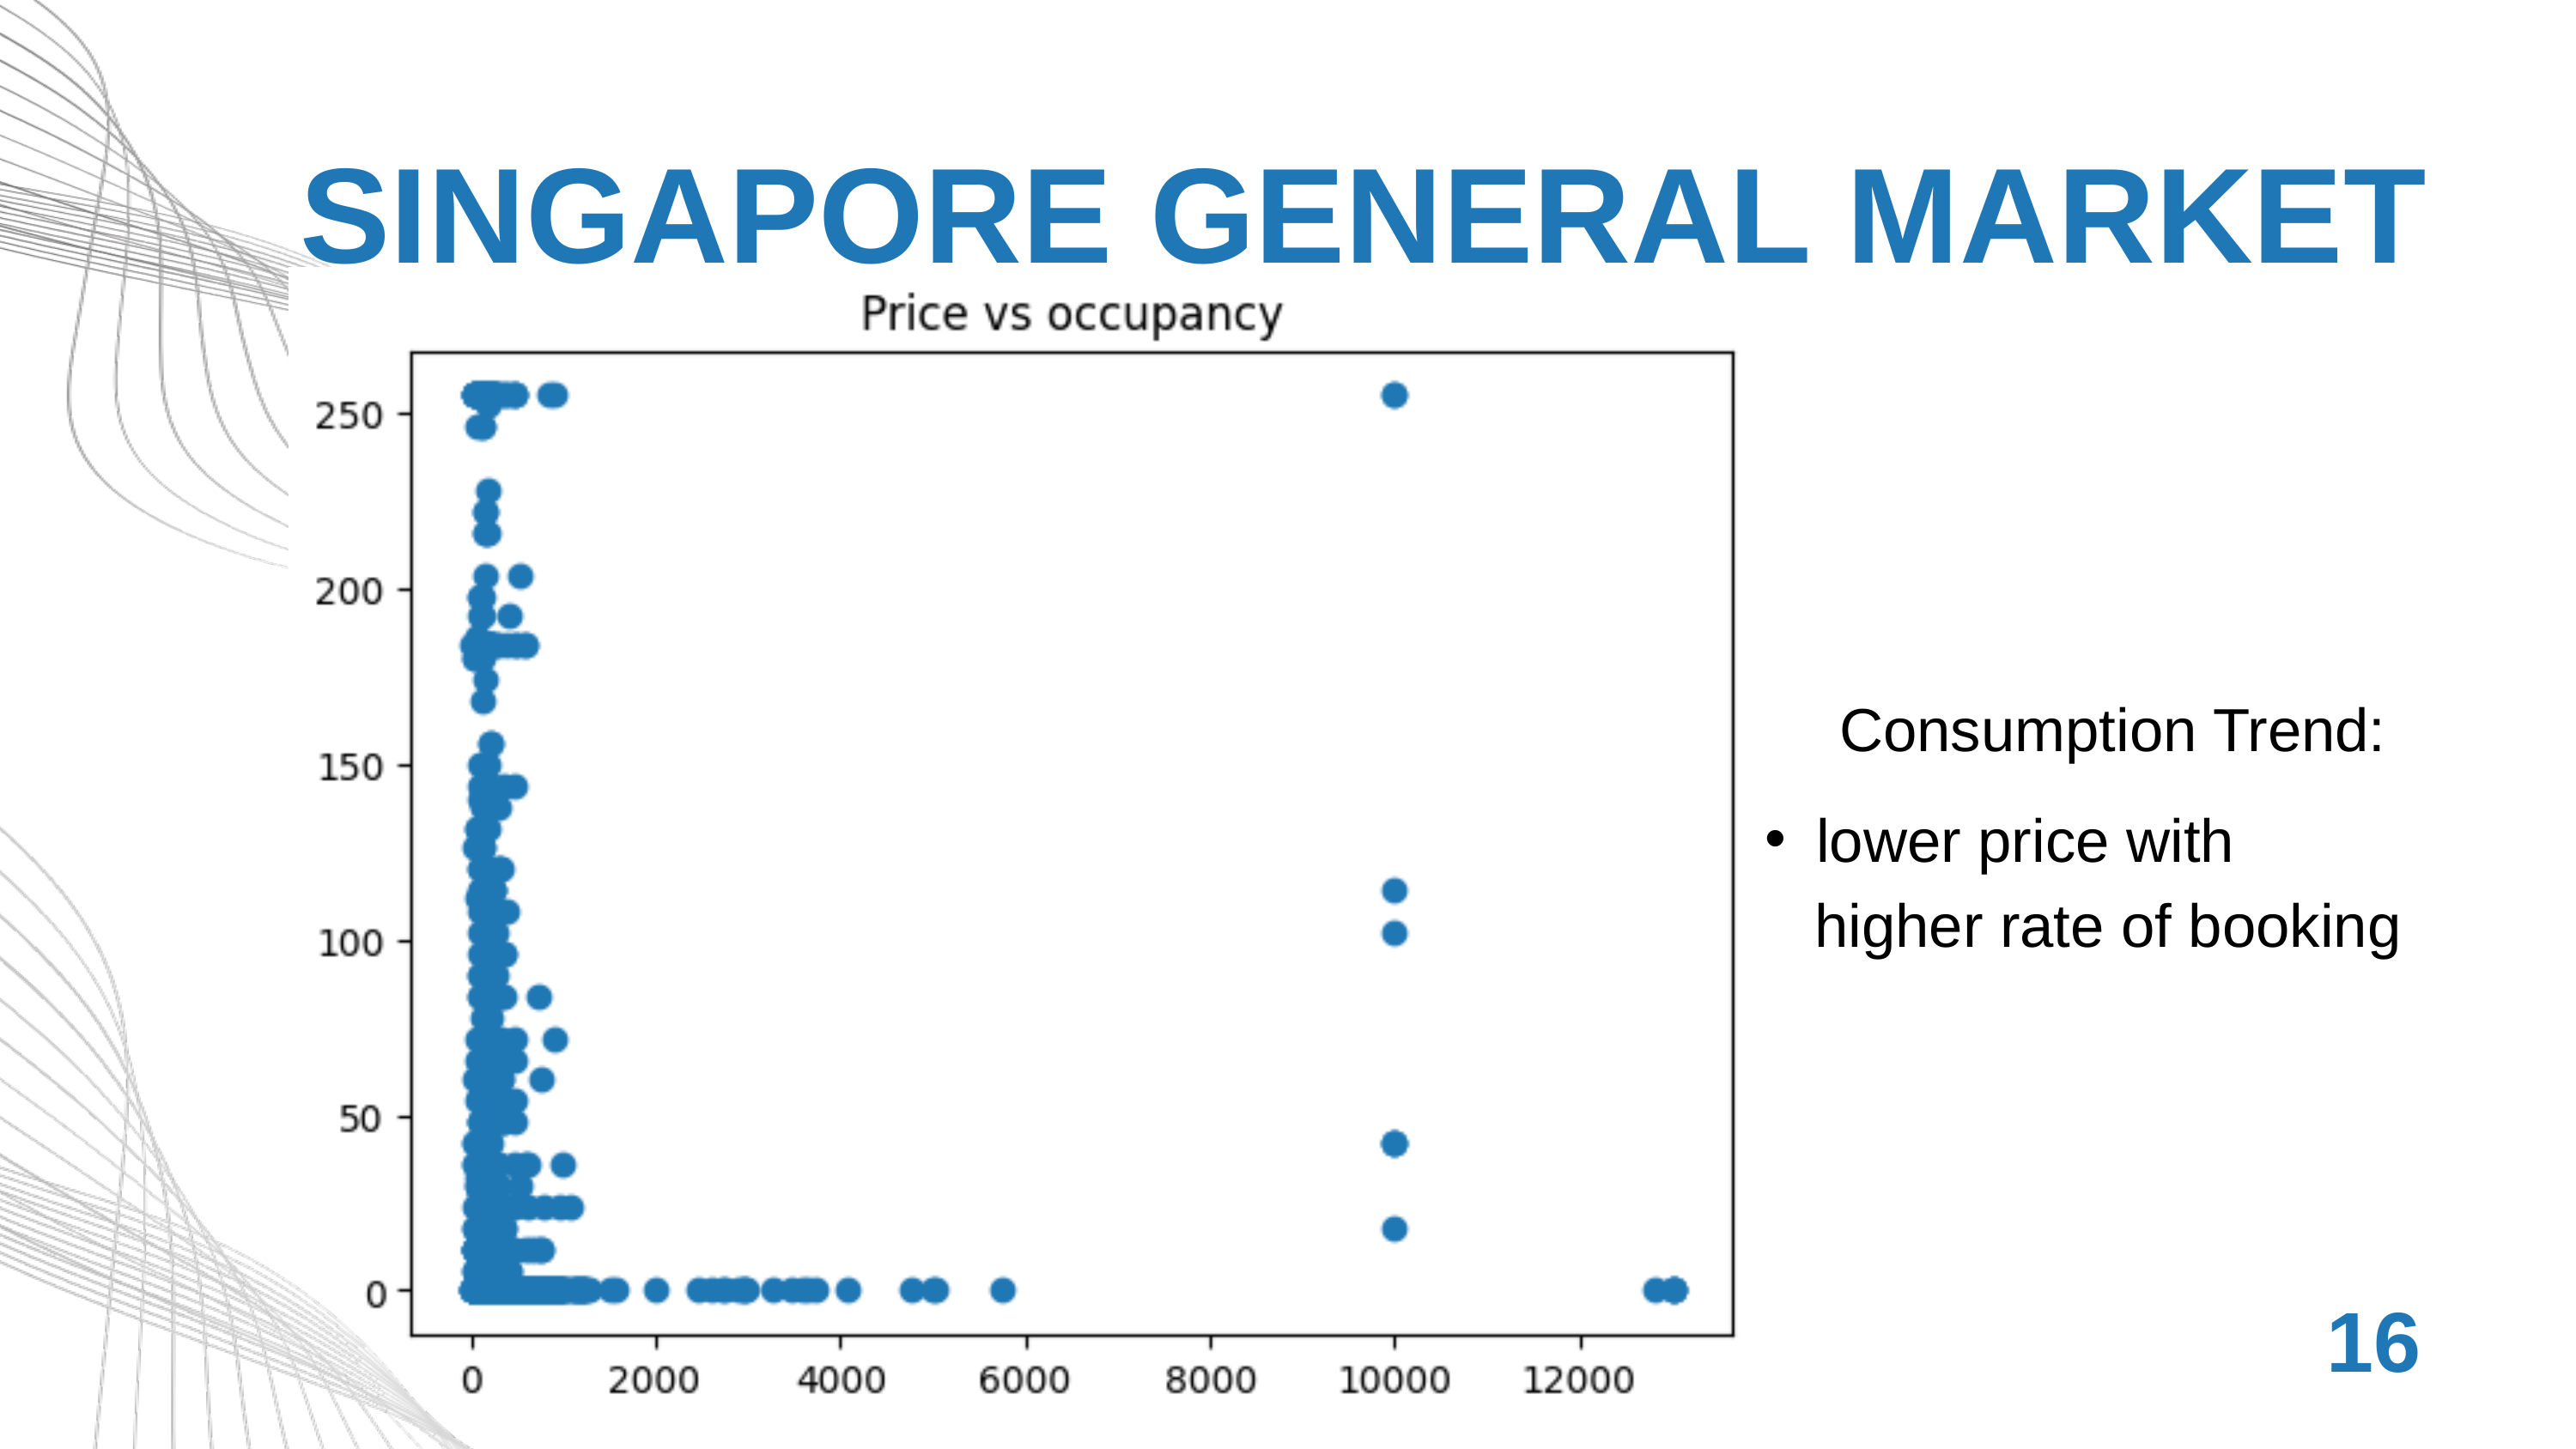

SINGAPORE GENERAL MARKET

Consumption Trend:

lower price with
      higher rate of booking

16